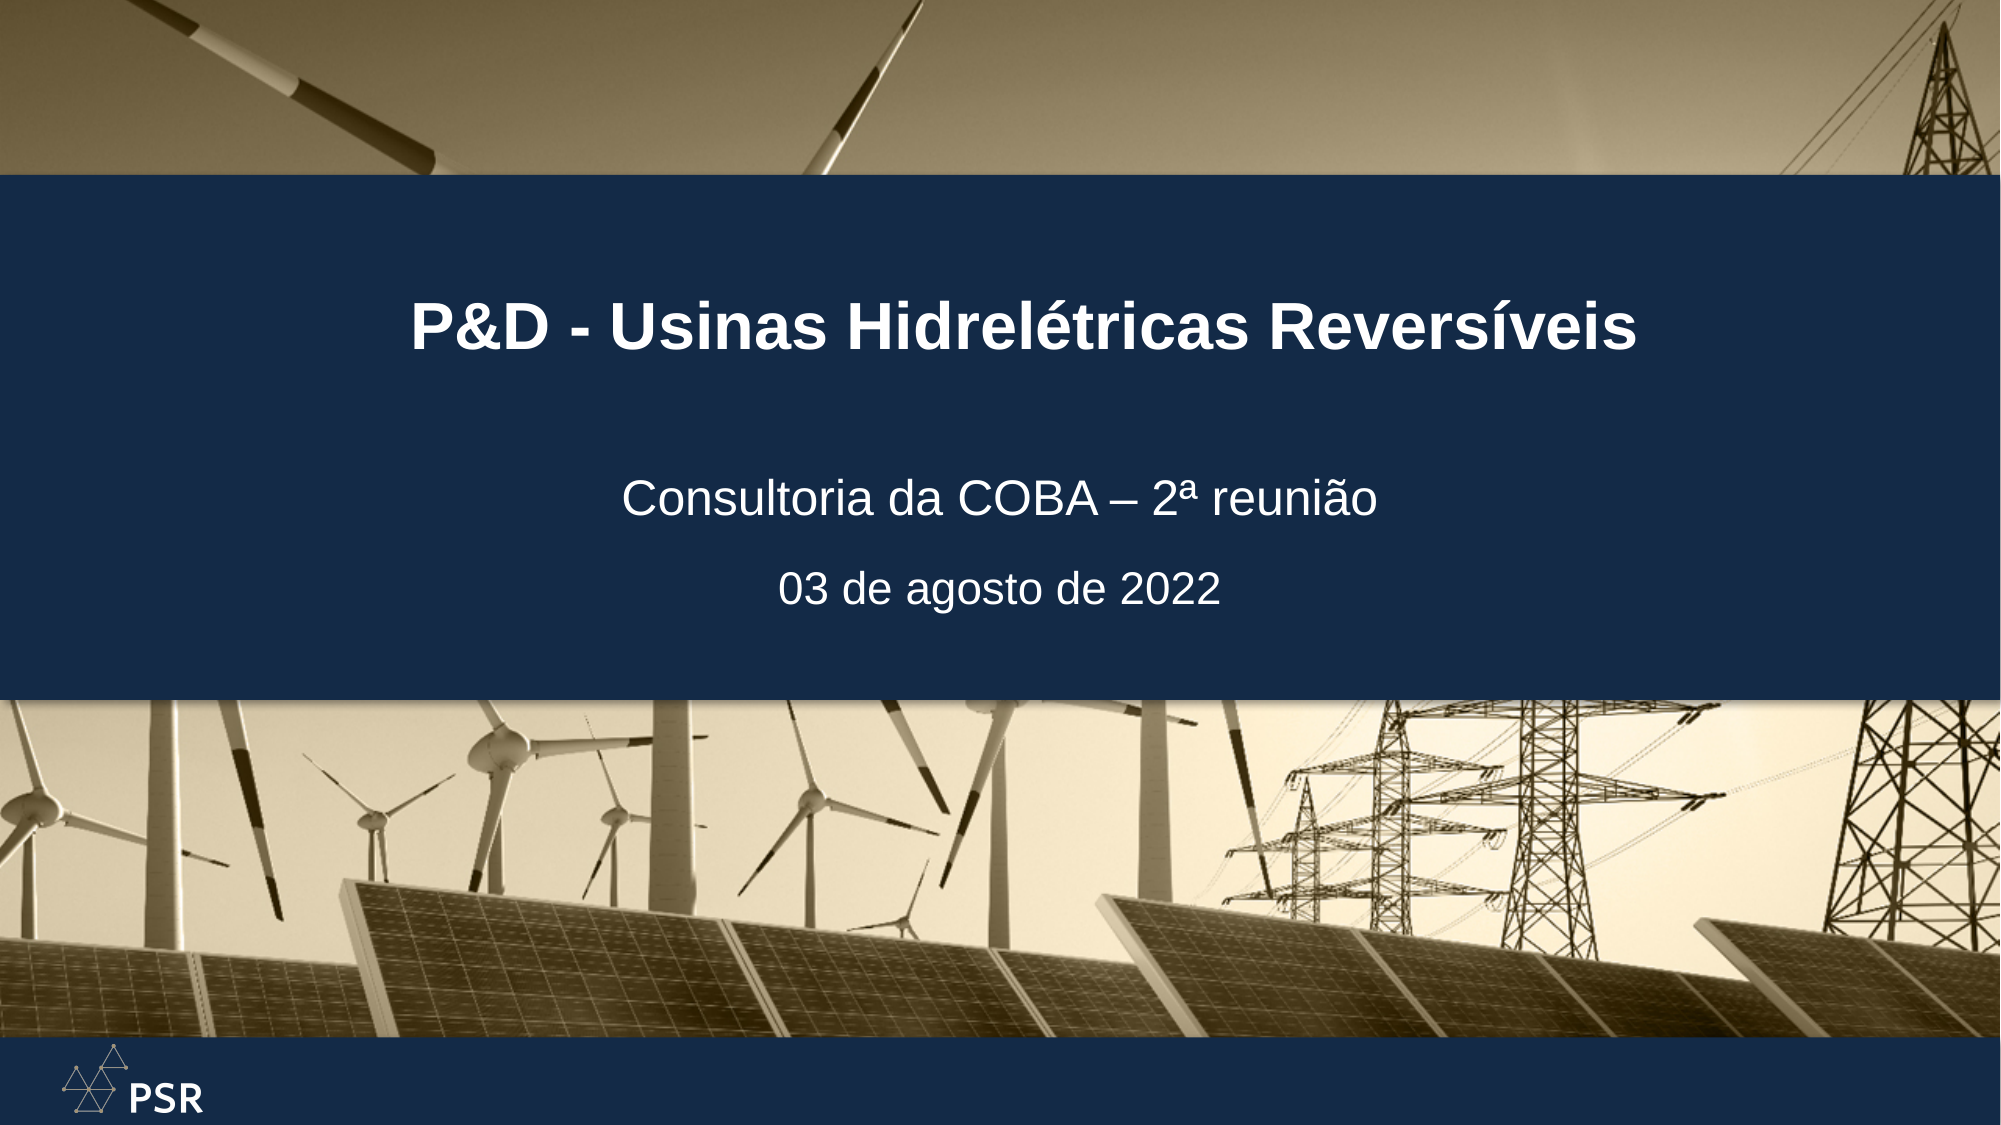

# P&D - Usinas Hidrelétricas Reversíveis
Consultoria da COBA – 2ª reunião
03 de agosto de 2022